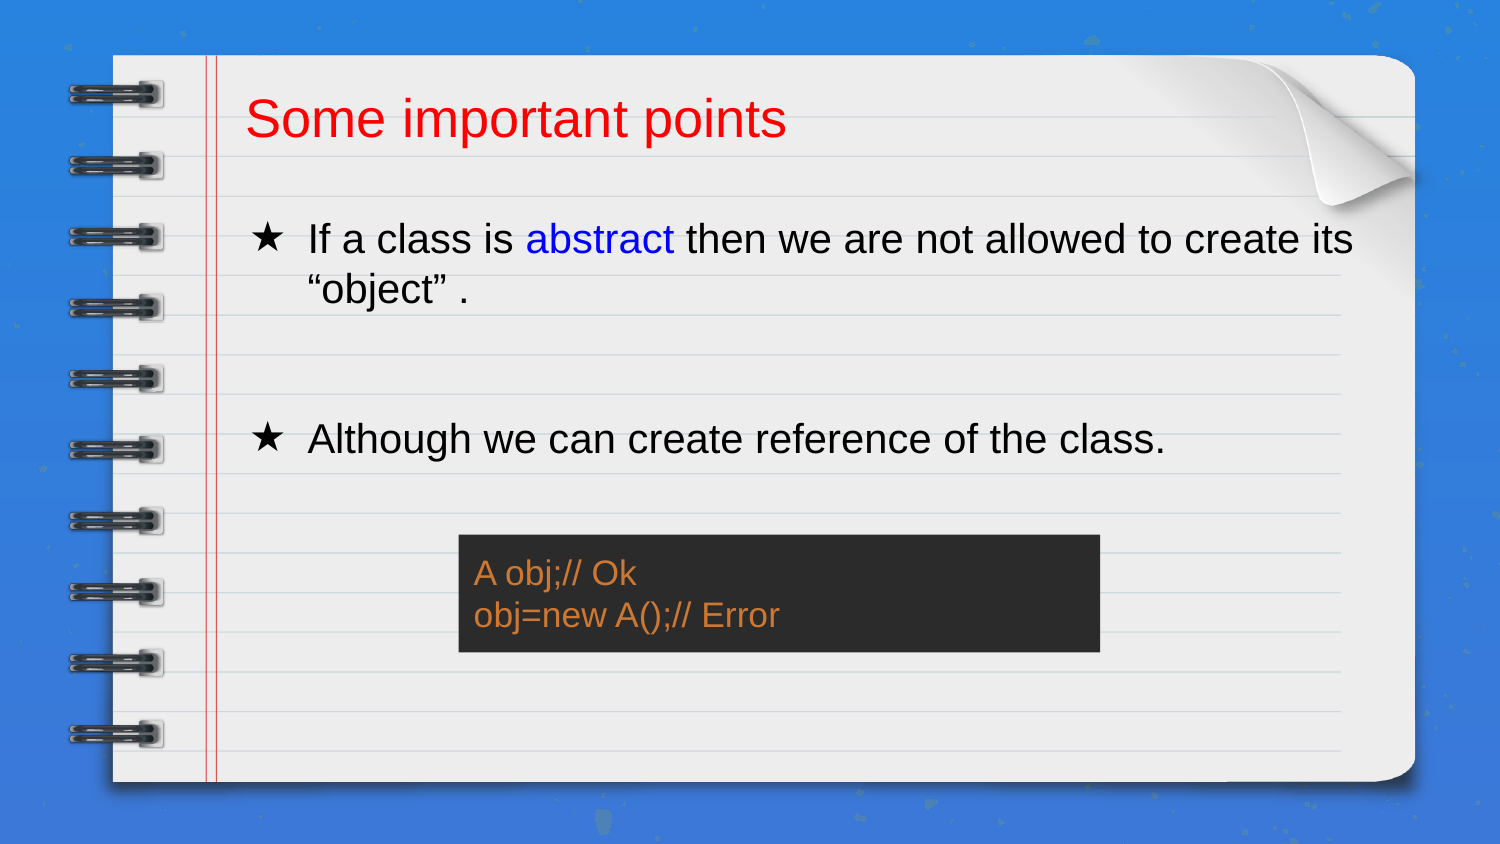

# Some important points
If a class is abstract then we are not allowed to create its “object” .

Although we can create reference of the class.

A obj;// Ok
obj=new A();// Error